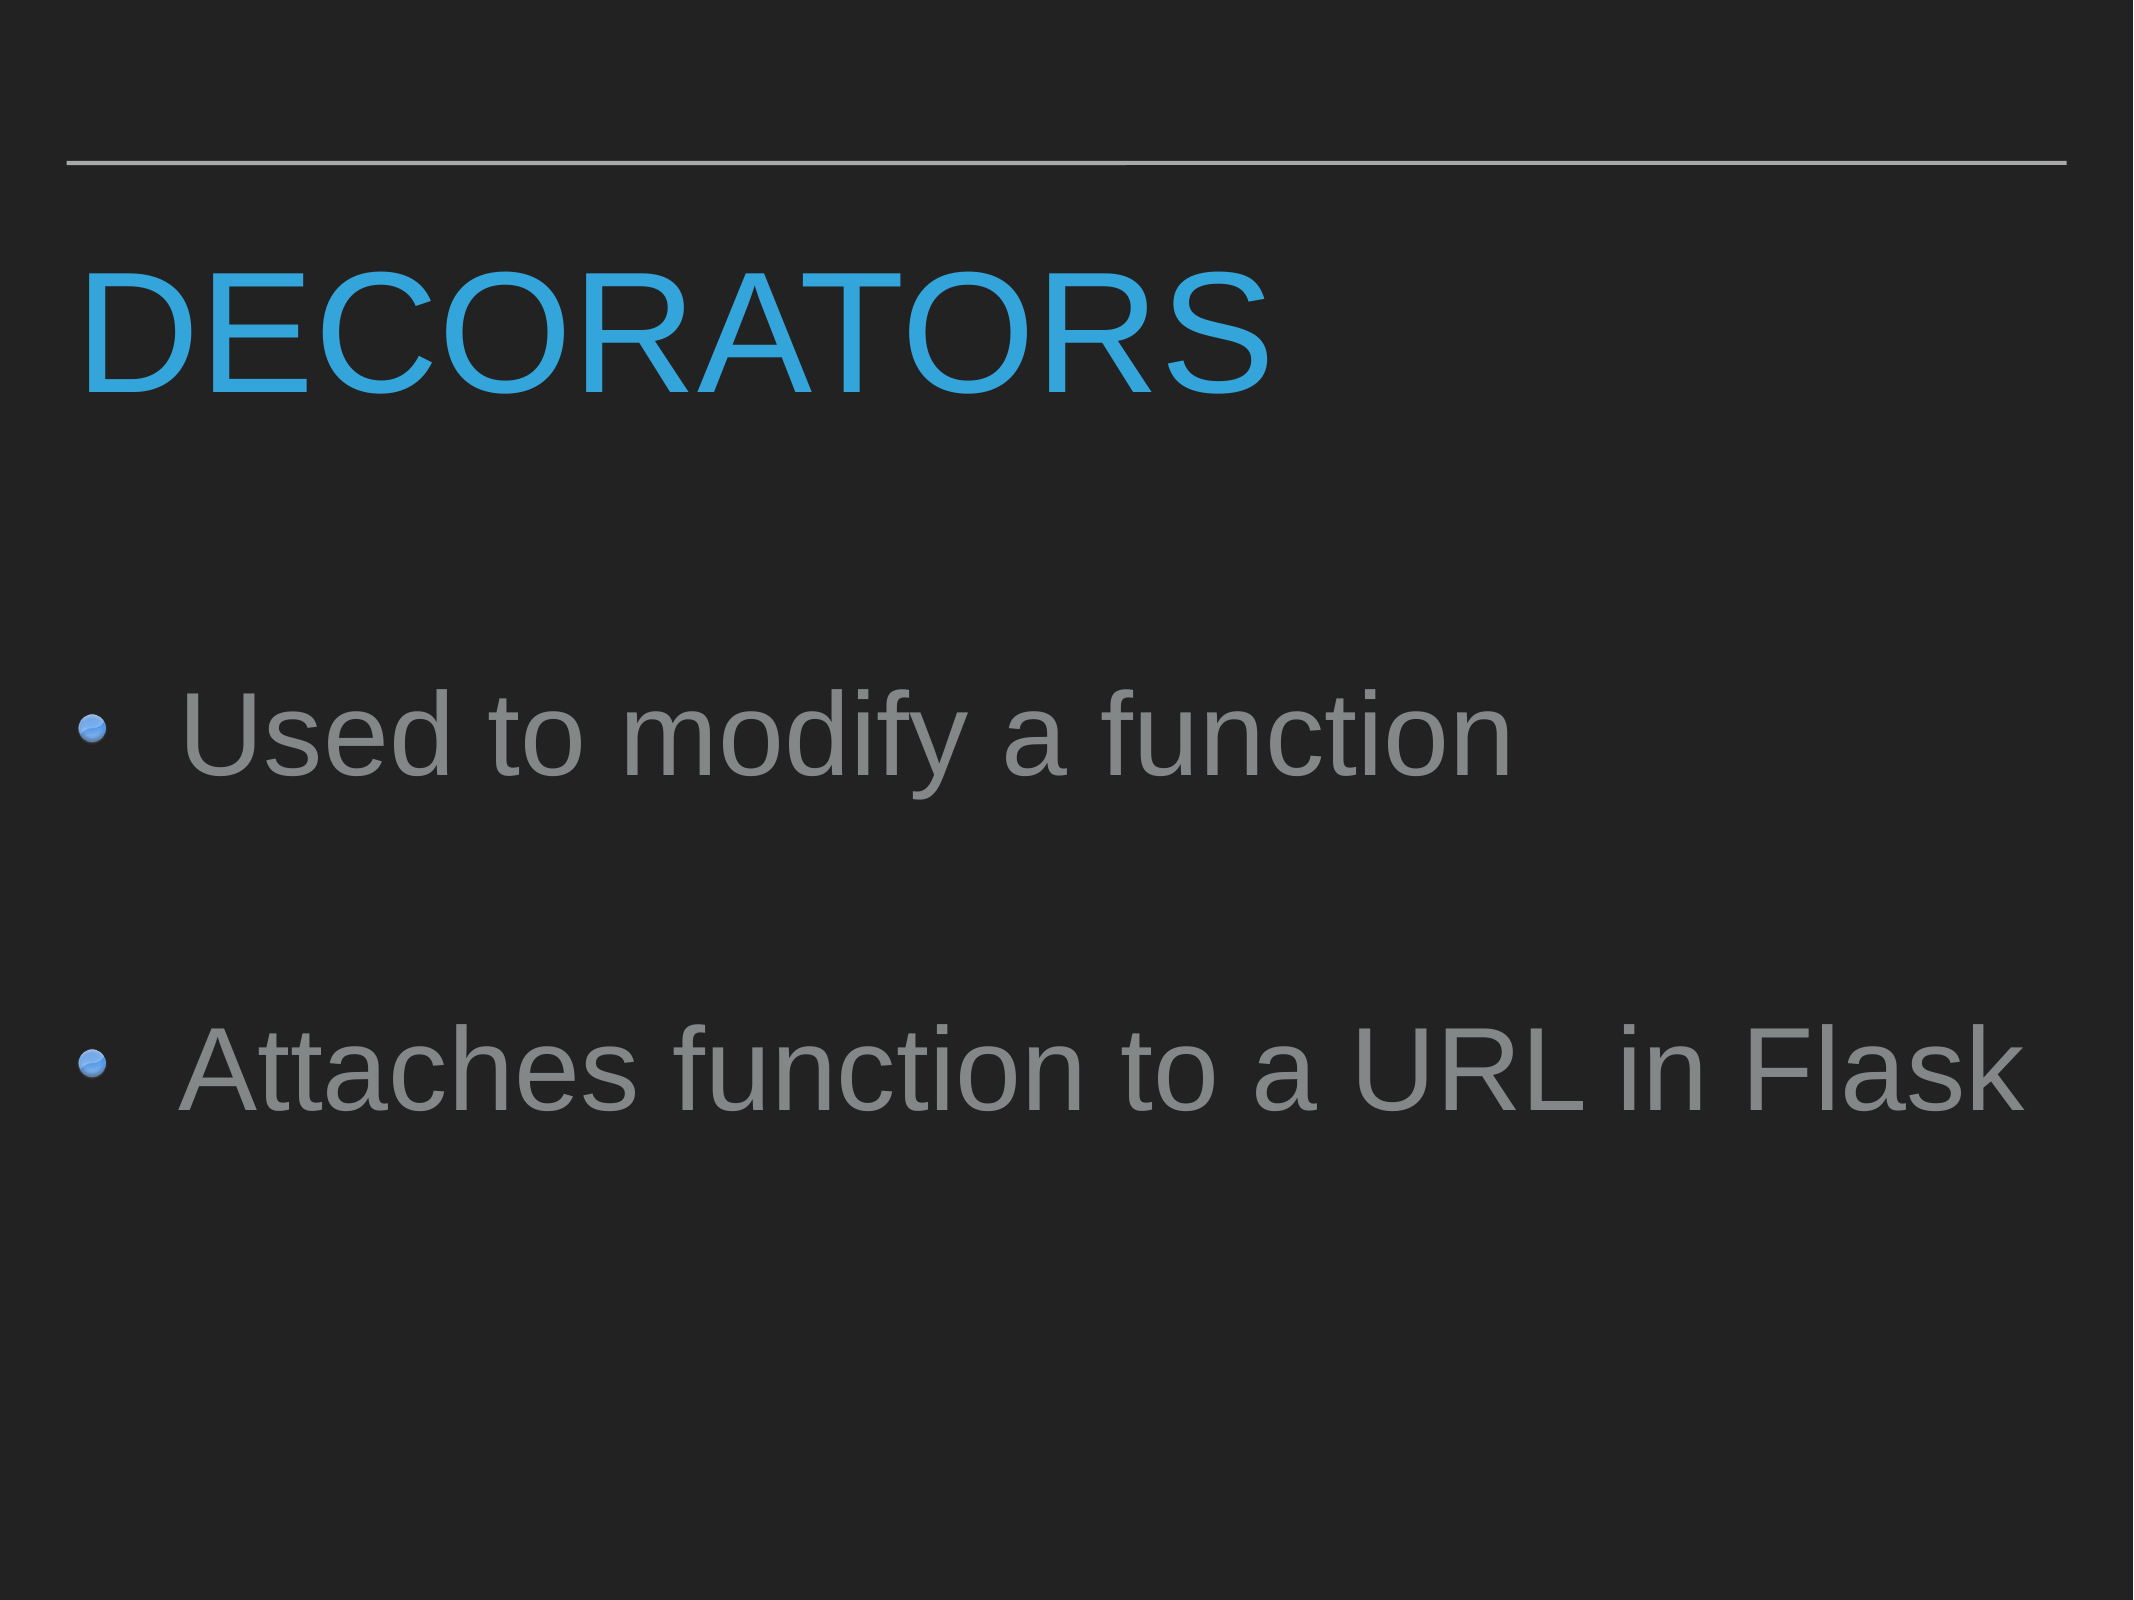

# Decorators
Used to modify a function
Attaches function to a URL in Flask